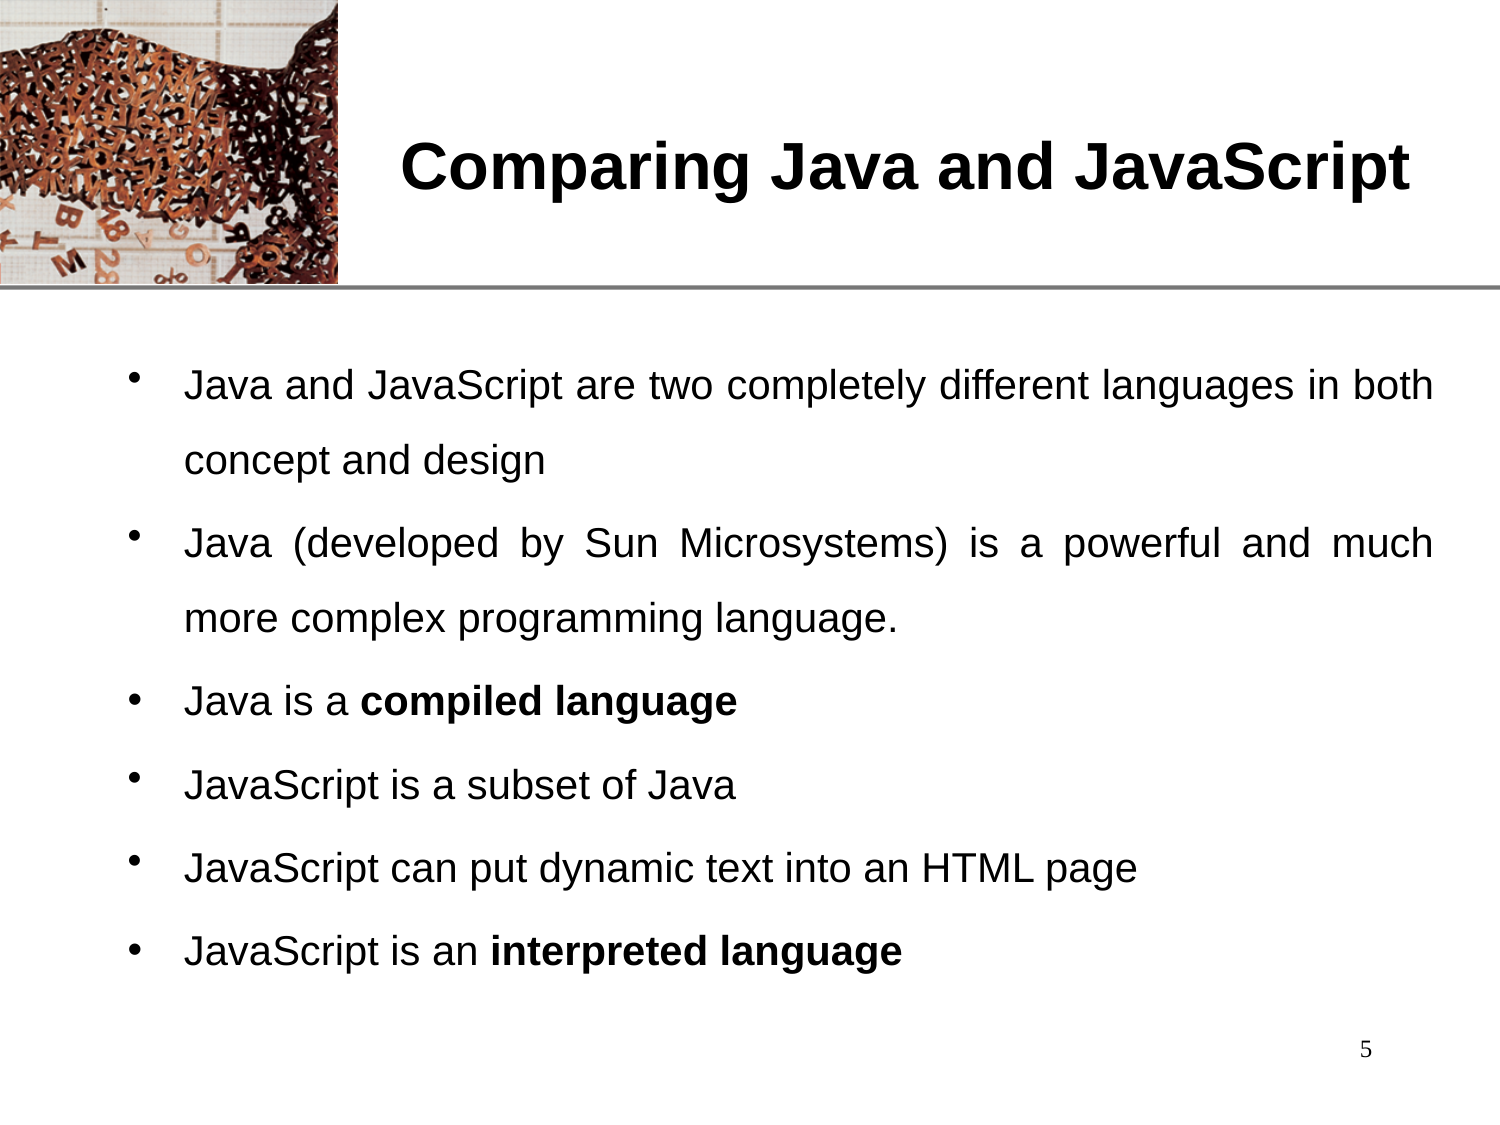

# Comparing Java and JavaScript
Java and JavaScript are two completely different languages in both concept and design
Java (developed by Sun Microsystems) is a powerful and much more complex programming language.
Java is a compiled language
JavaScript is a subset of Java
JavaScript can put dynamic text into an HTML page
JavaScript is an interpreted language

5